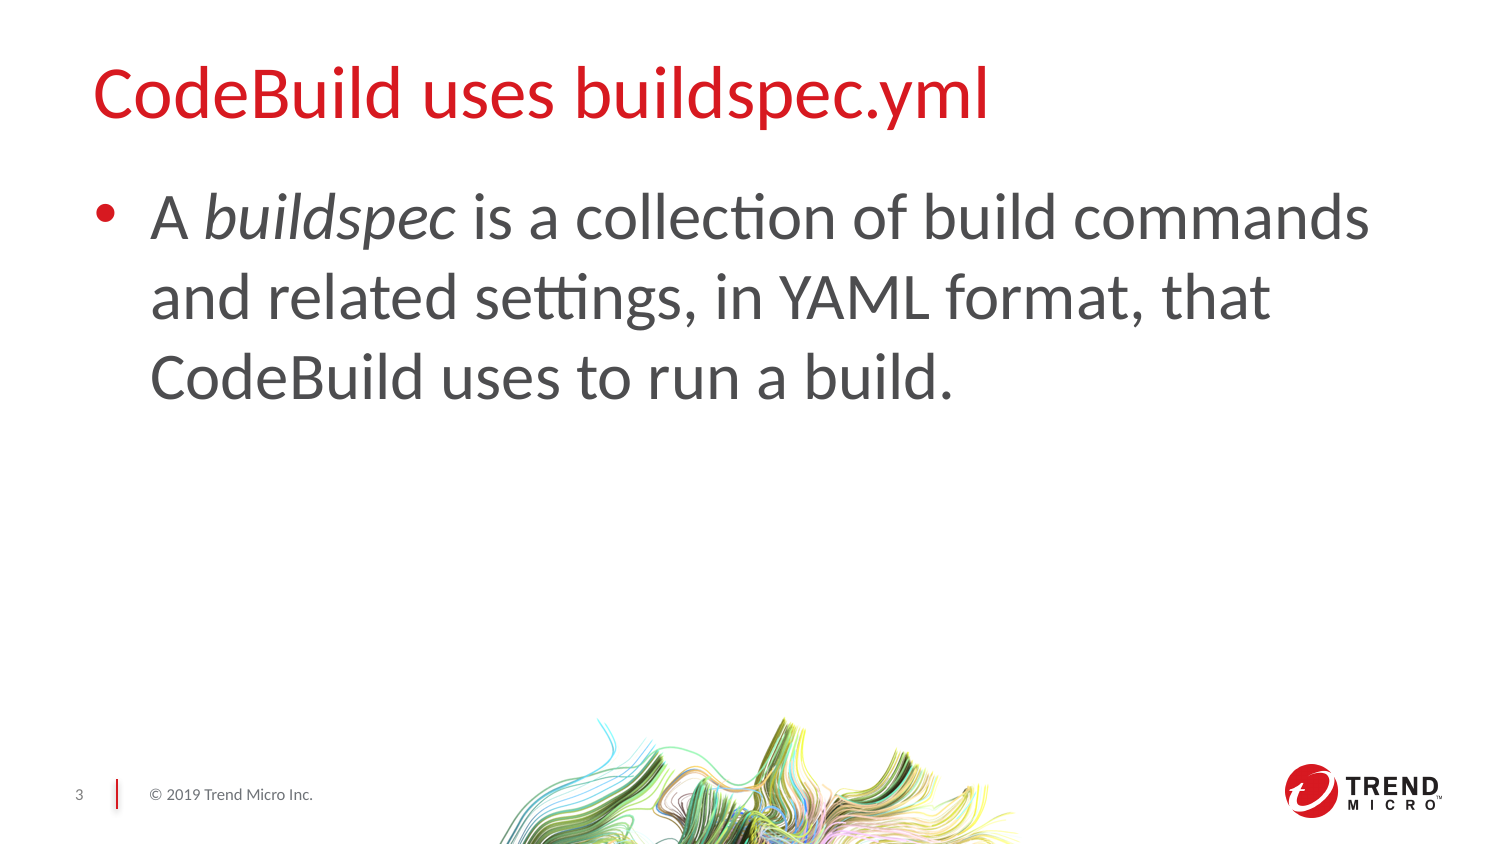

# CodeBuild uses buildspec.yml
A buildspec is a collection of build commands and related settings, in YAML format, that CodeBuild uses to run a build.